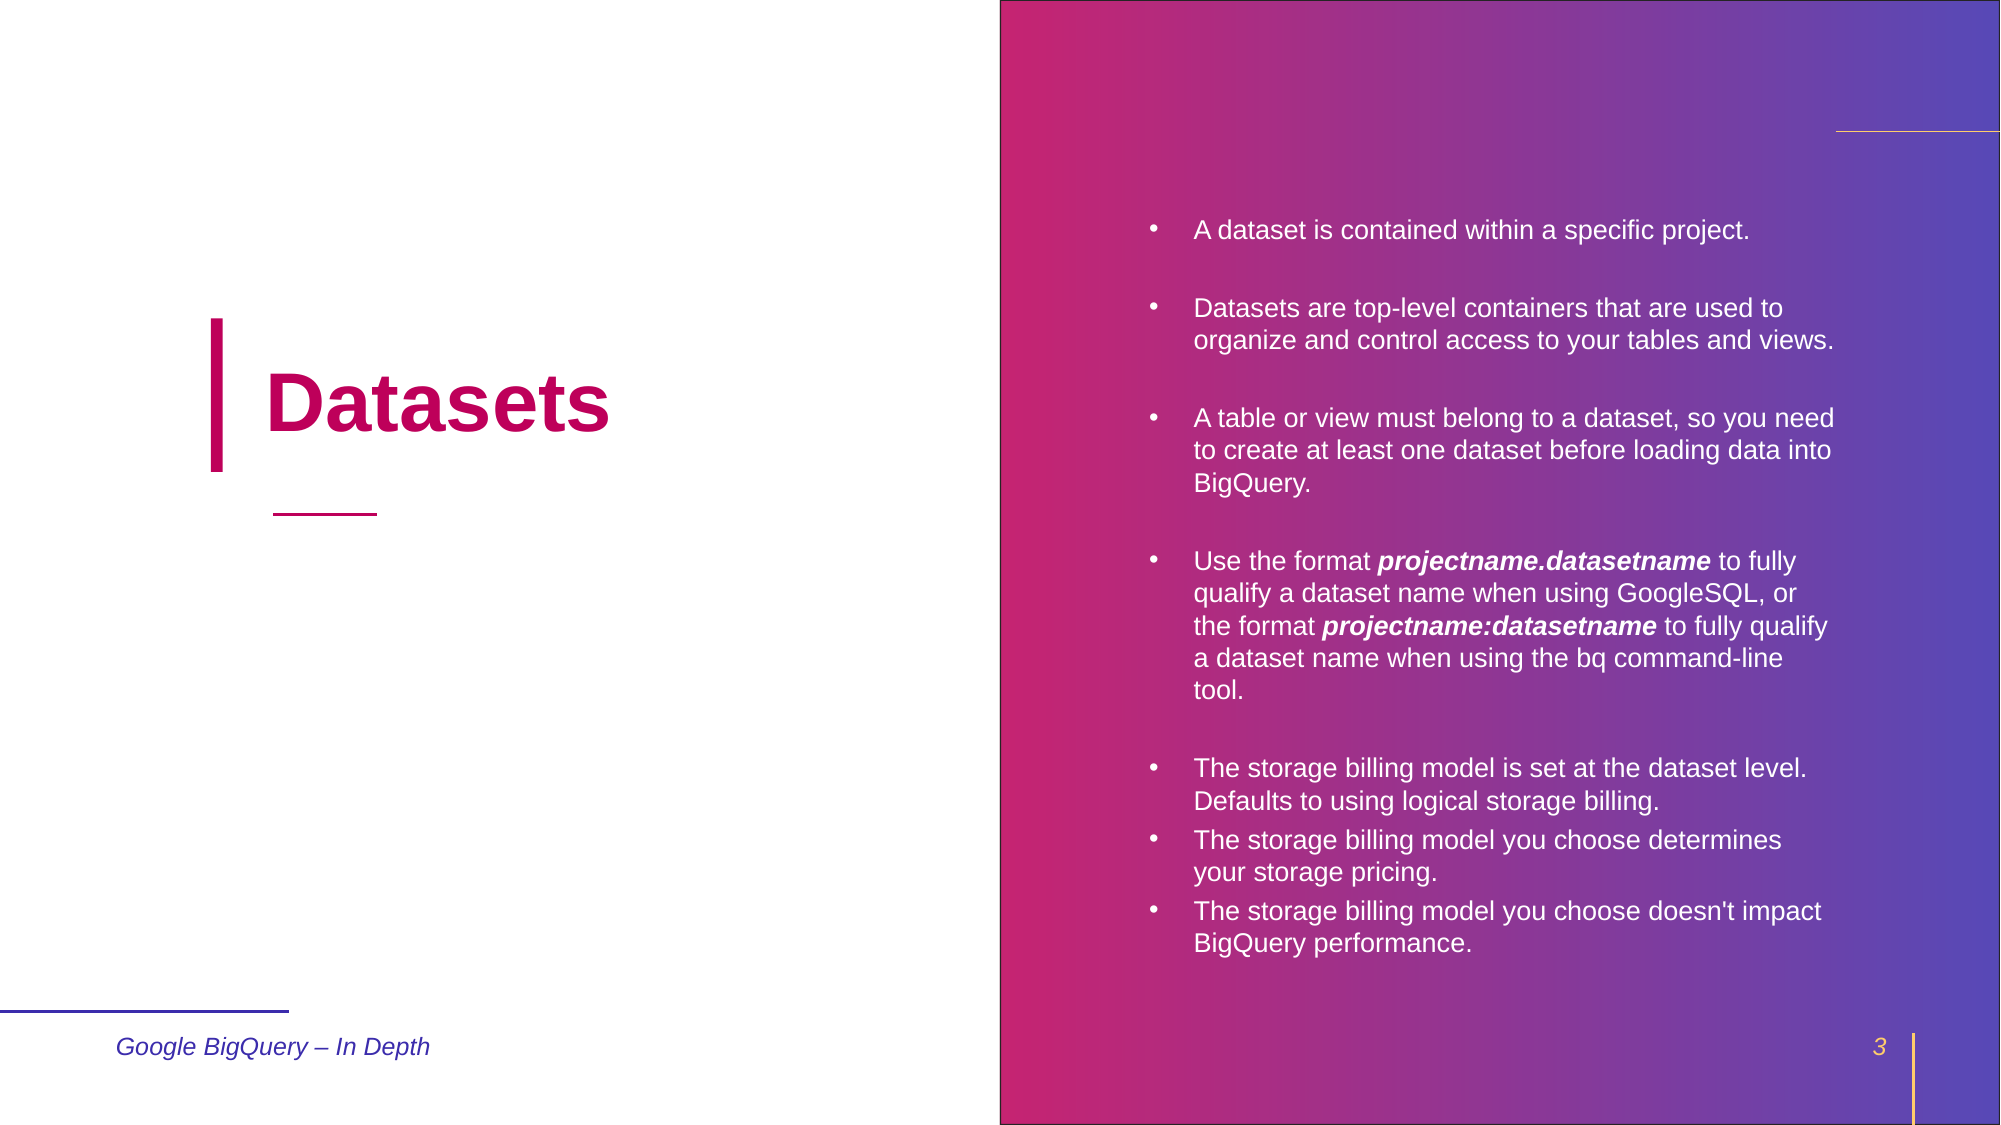

A dataset is contained within a specific project.

Datasets are top-level containers that are used to organize and control access to your tables and views.

A table or view must belong to a dataset, so you need to create at least one dataset before loading data into BigQuery.

Use the format projectname.datasetname to fully qualify a dataset name when using GoogleSQL, or the format projectname:datasetname to fully qualify a dataset name when using the bq command-line tool.

The storage billing model is set at the dataset level. Defaults to using logical storage billing.
The storage billing model you choose determines your storage pricing.
The storage billing model you choose doesn't impact BigQuery performance.

# Datasets
Google BigQuery – In Depth
3